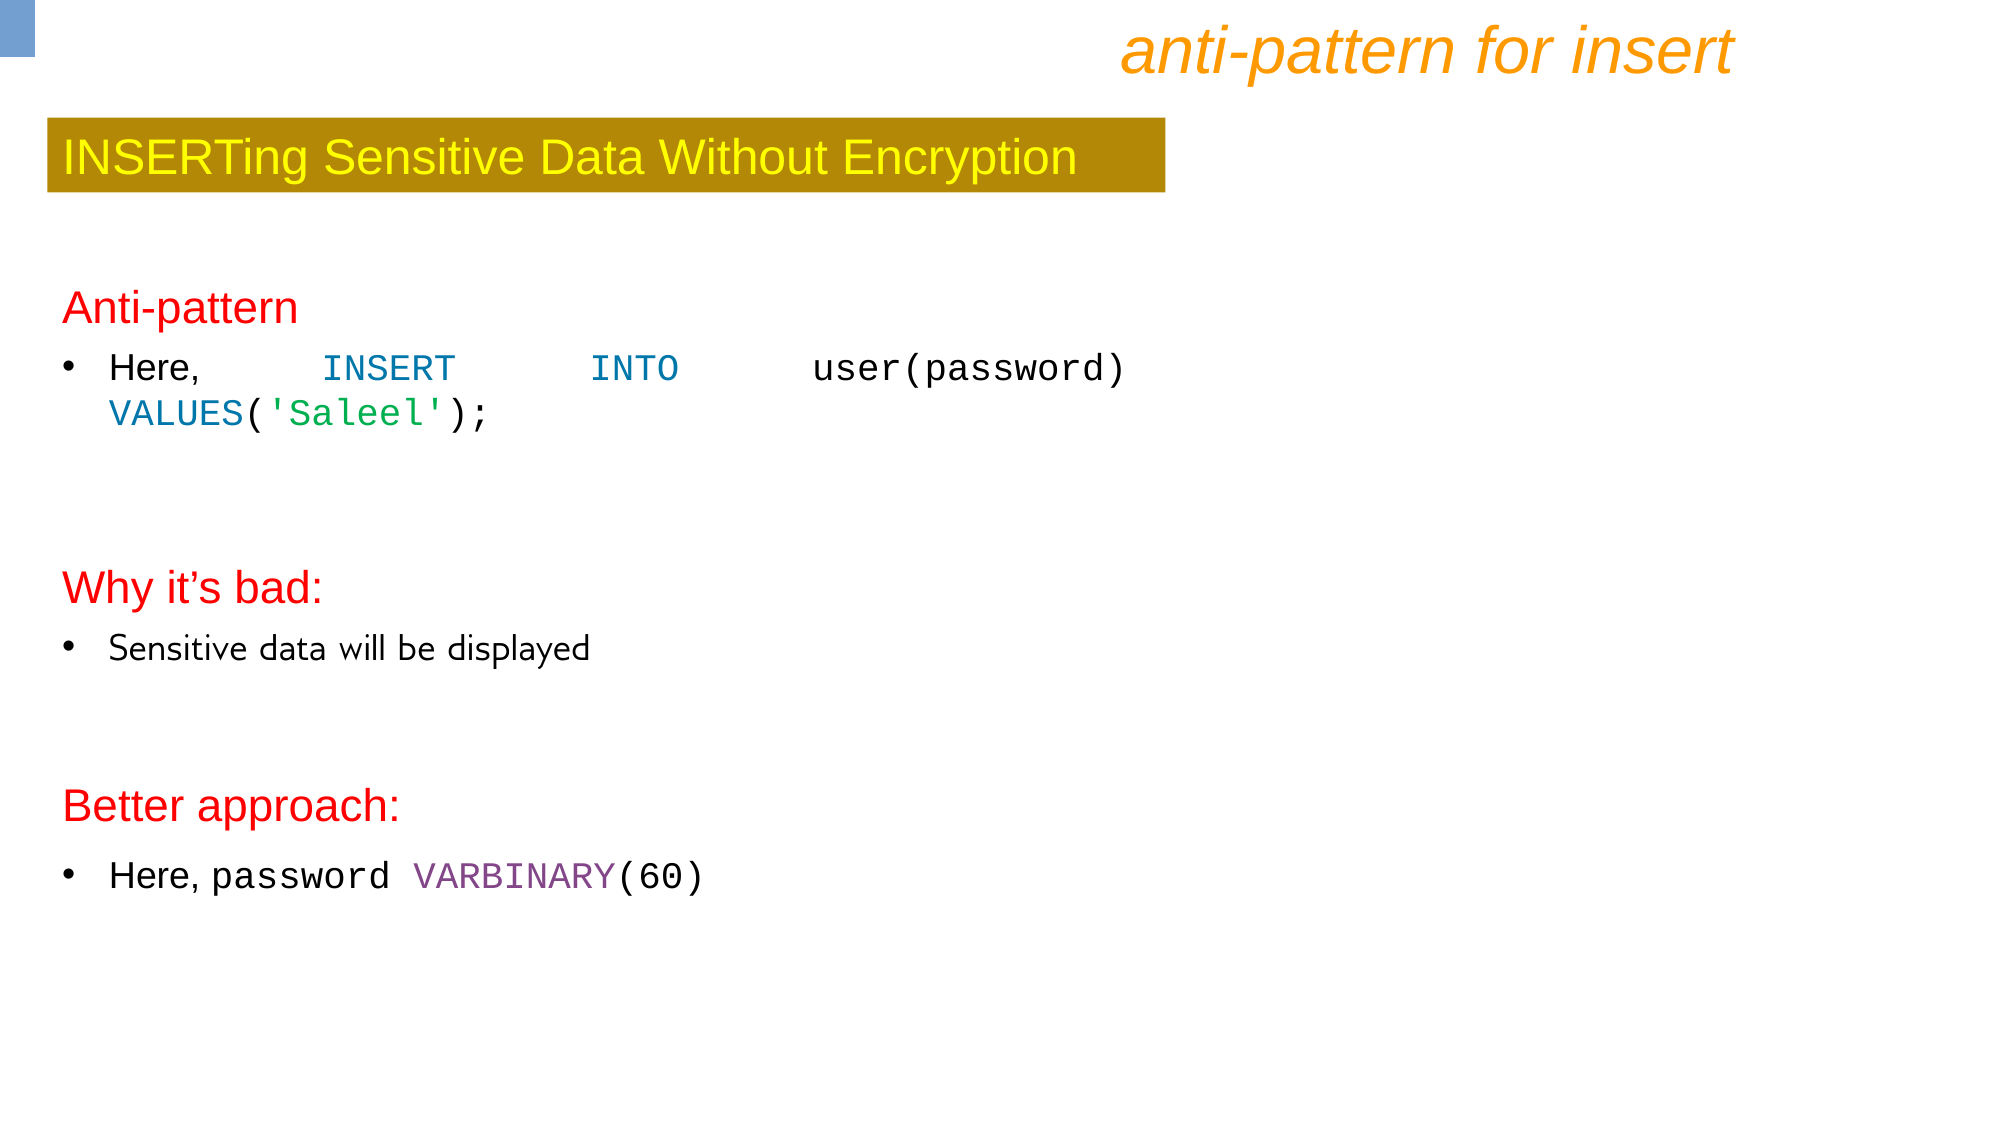

anti-pattern for insert
INSERTing Sensitive Data Without Encryption
Anti-pattern

Here, INSERT INTO user(password) VALUES('Saleel');
Why it’s bad:

Sensitive data will be displayed
Better approach:

Here, password VARBINARY(60)